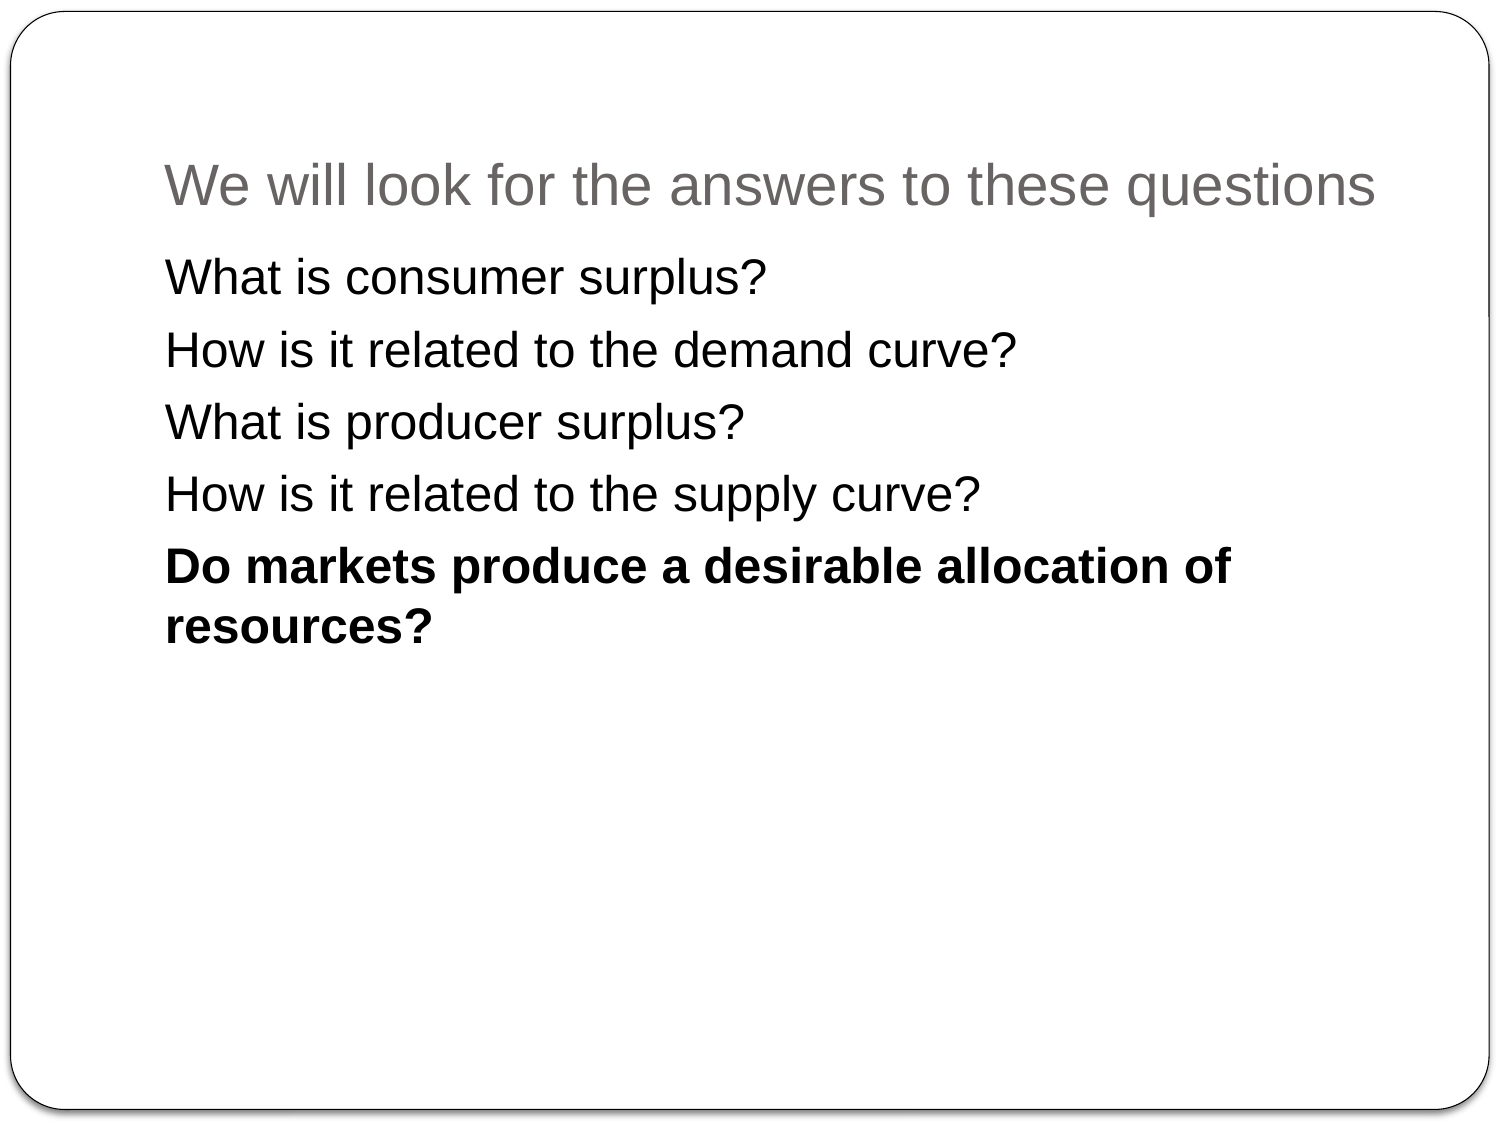

# We will look for the answers to these questions
What is consumer surplus?
How is it related to the demand curve?
What is producer surplus?
How is it related to the supply curve?
Do markets produce a desirable allocation of resources?